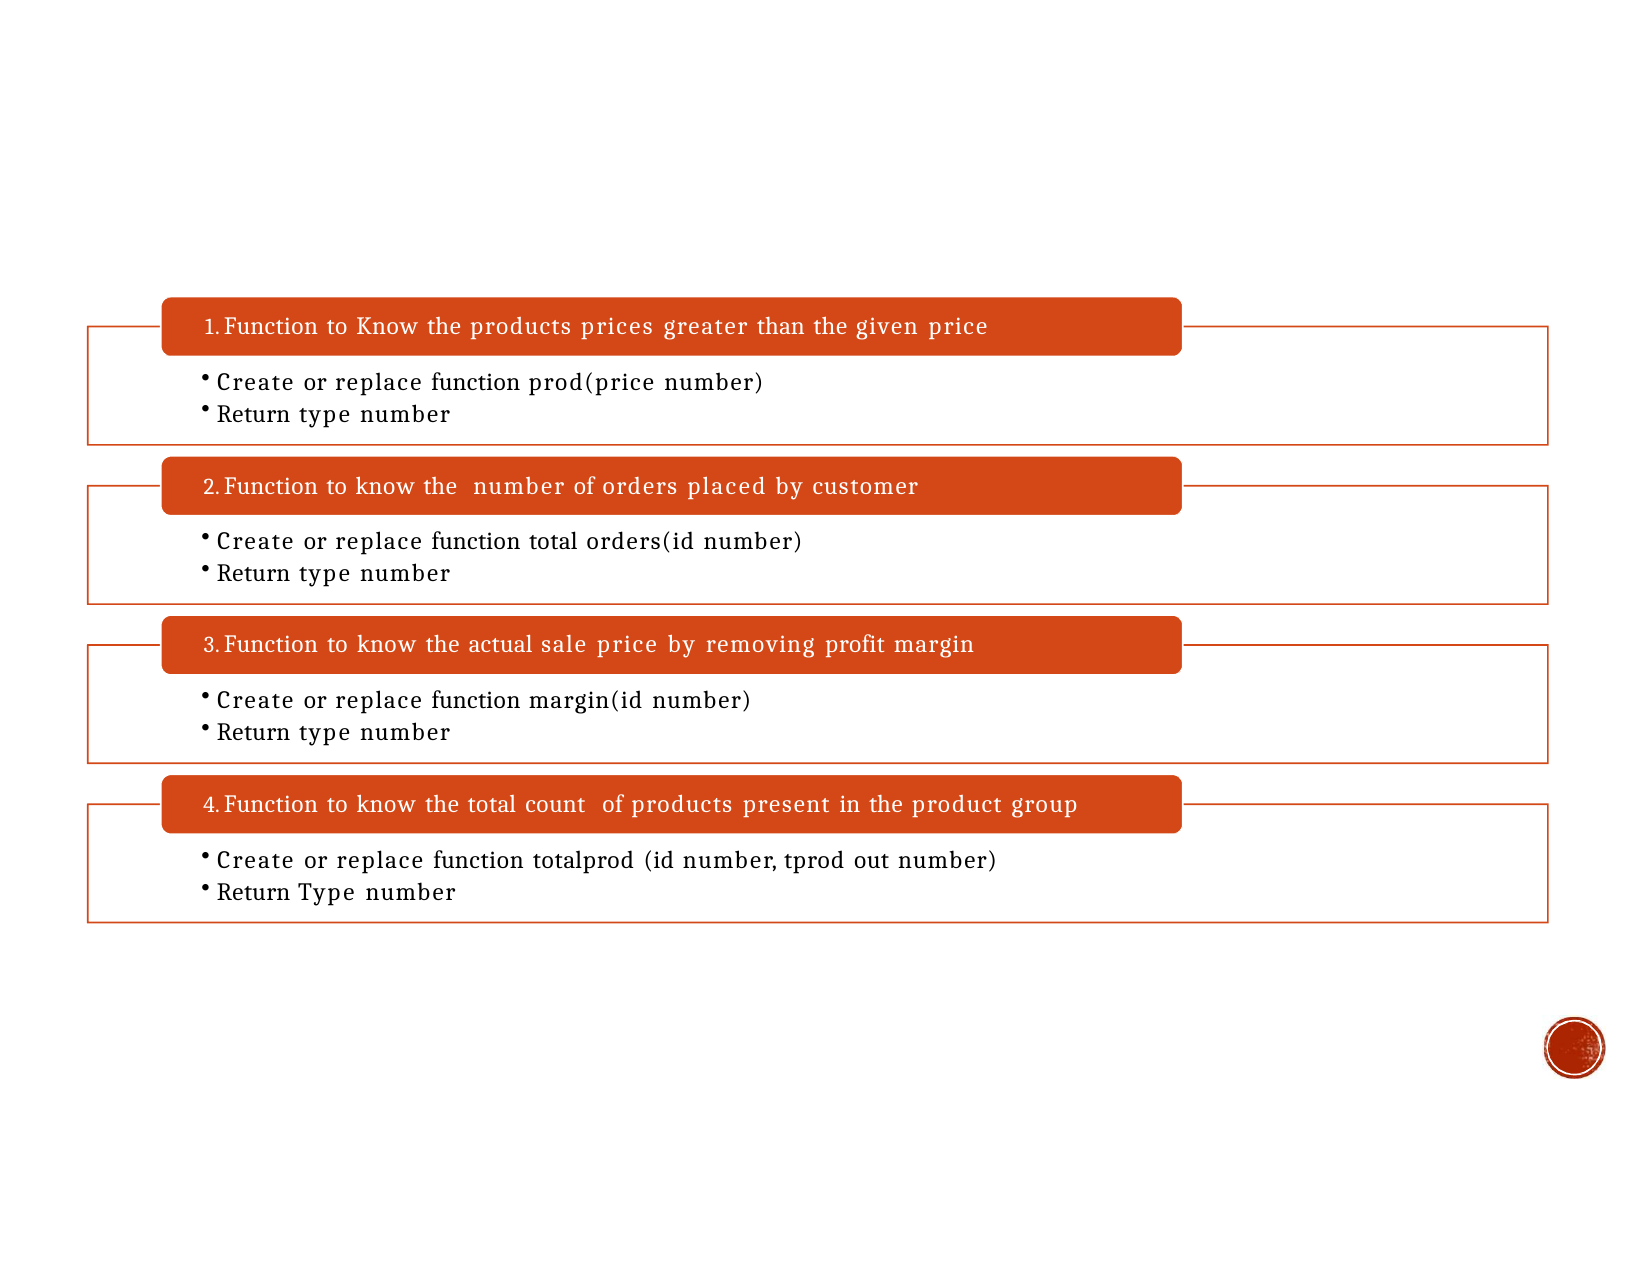

Function to Know the products prices greater than the given price
Create or replace function prod(price number)
Return type number

Function to know the number of orders placed by customer
Create or replace function total orders(id number)
Return type number

Function to know the actual sale price by removing profit margin
Create or replace function margin(id number)
Return type number

Function to know the total count  of products present in the product group
Create or replace function totalprod (id number, tprod out number)
Return Type number